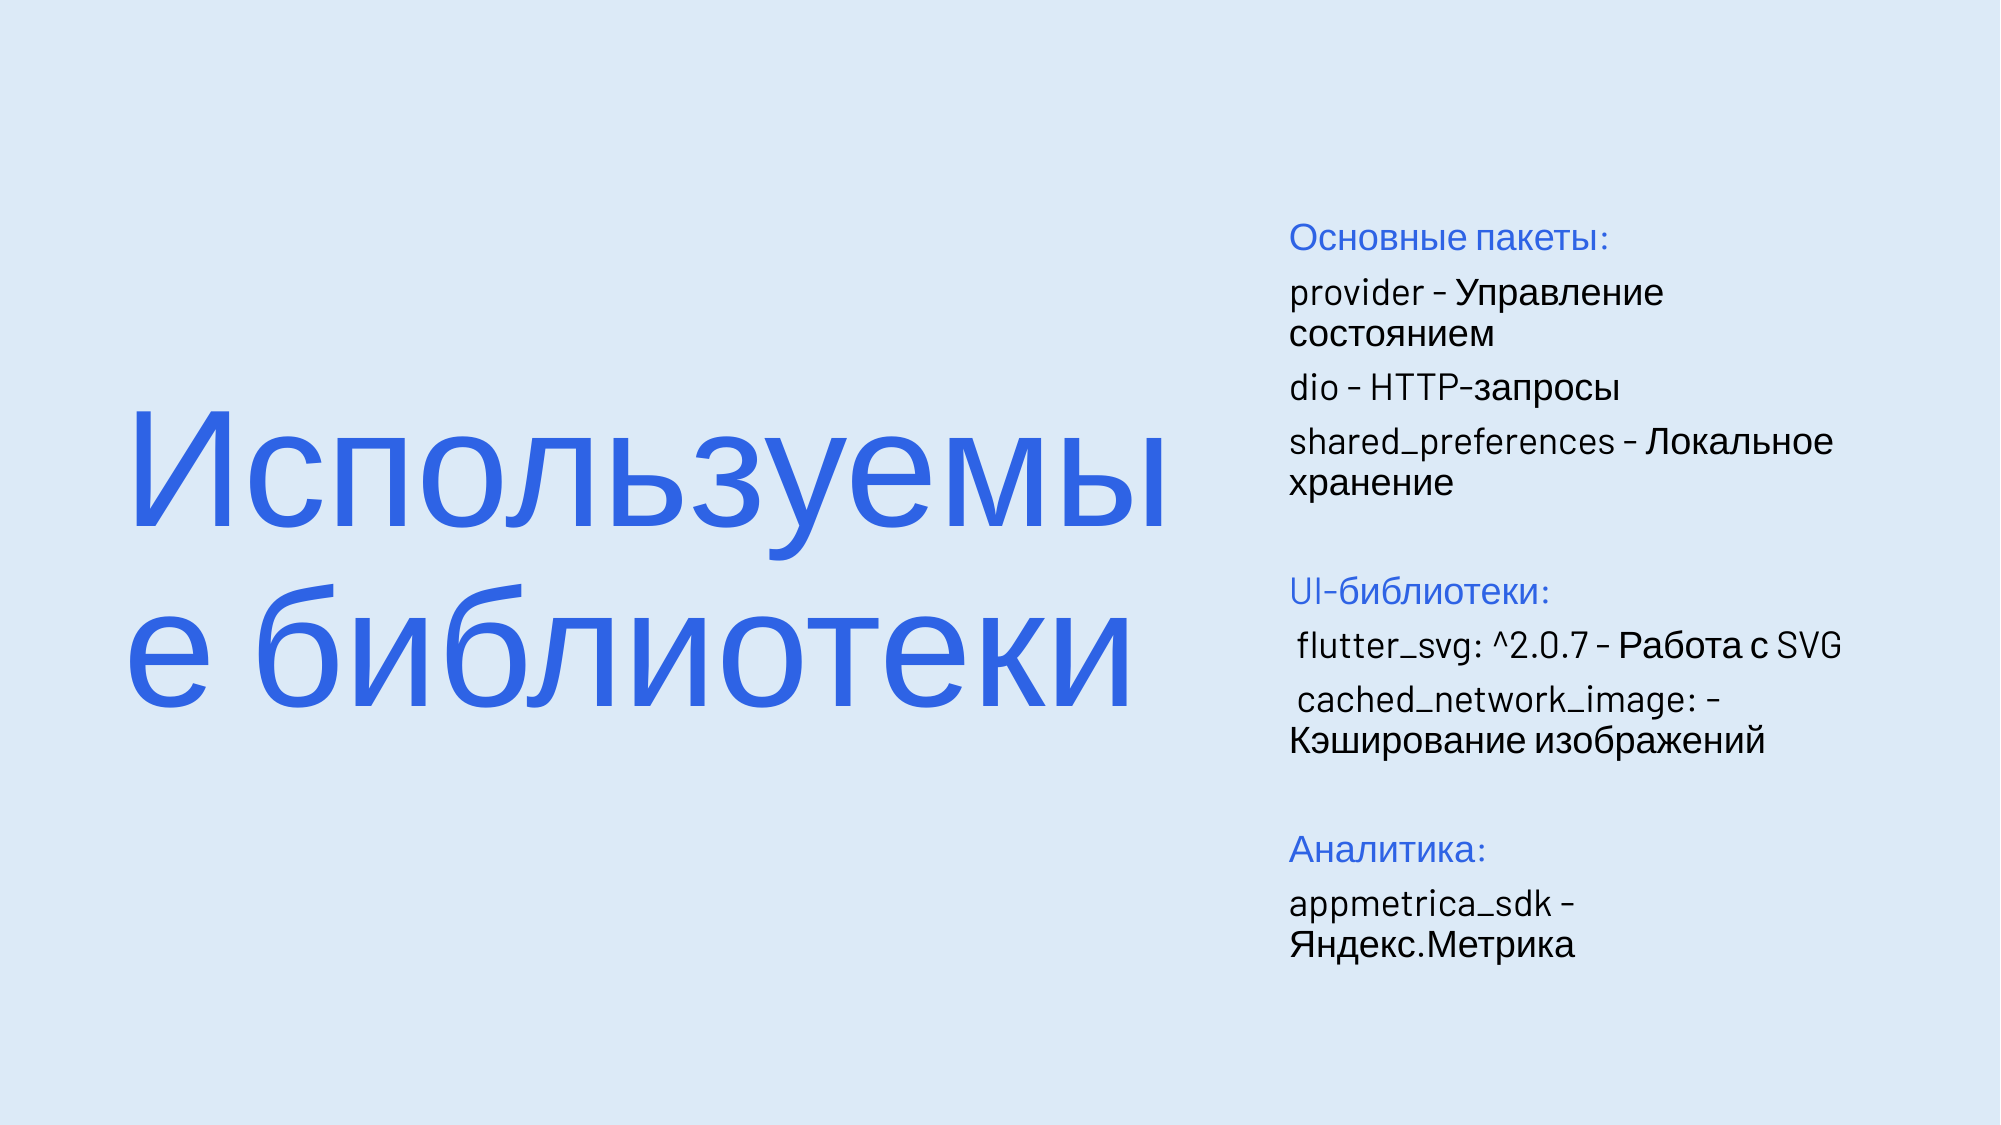

# Используемые библиотеки

Основные пакеты:
provider - Управление состоянием
dio - HTTP-запросы
shared_preferences - Локальное хранение

UI-библиотеки:
 flutter_svg: ^2.0.7 - Работа с SVG
 cached_network_image: - Кэширование изображений

Аналитика:
appmetrica_sdk - Яндекс.Метрика